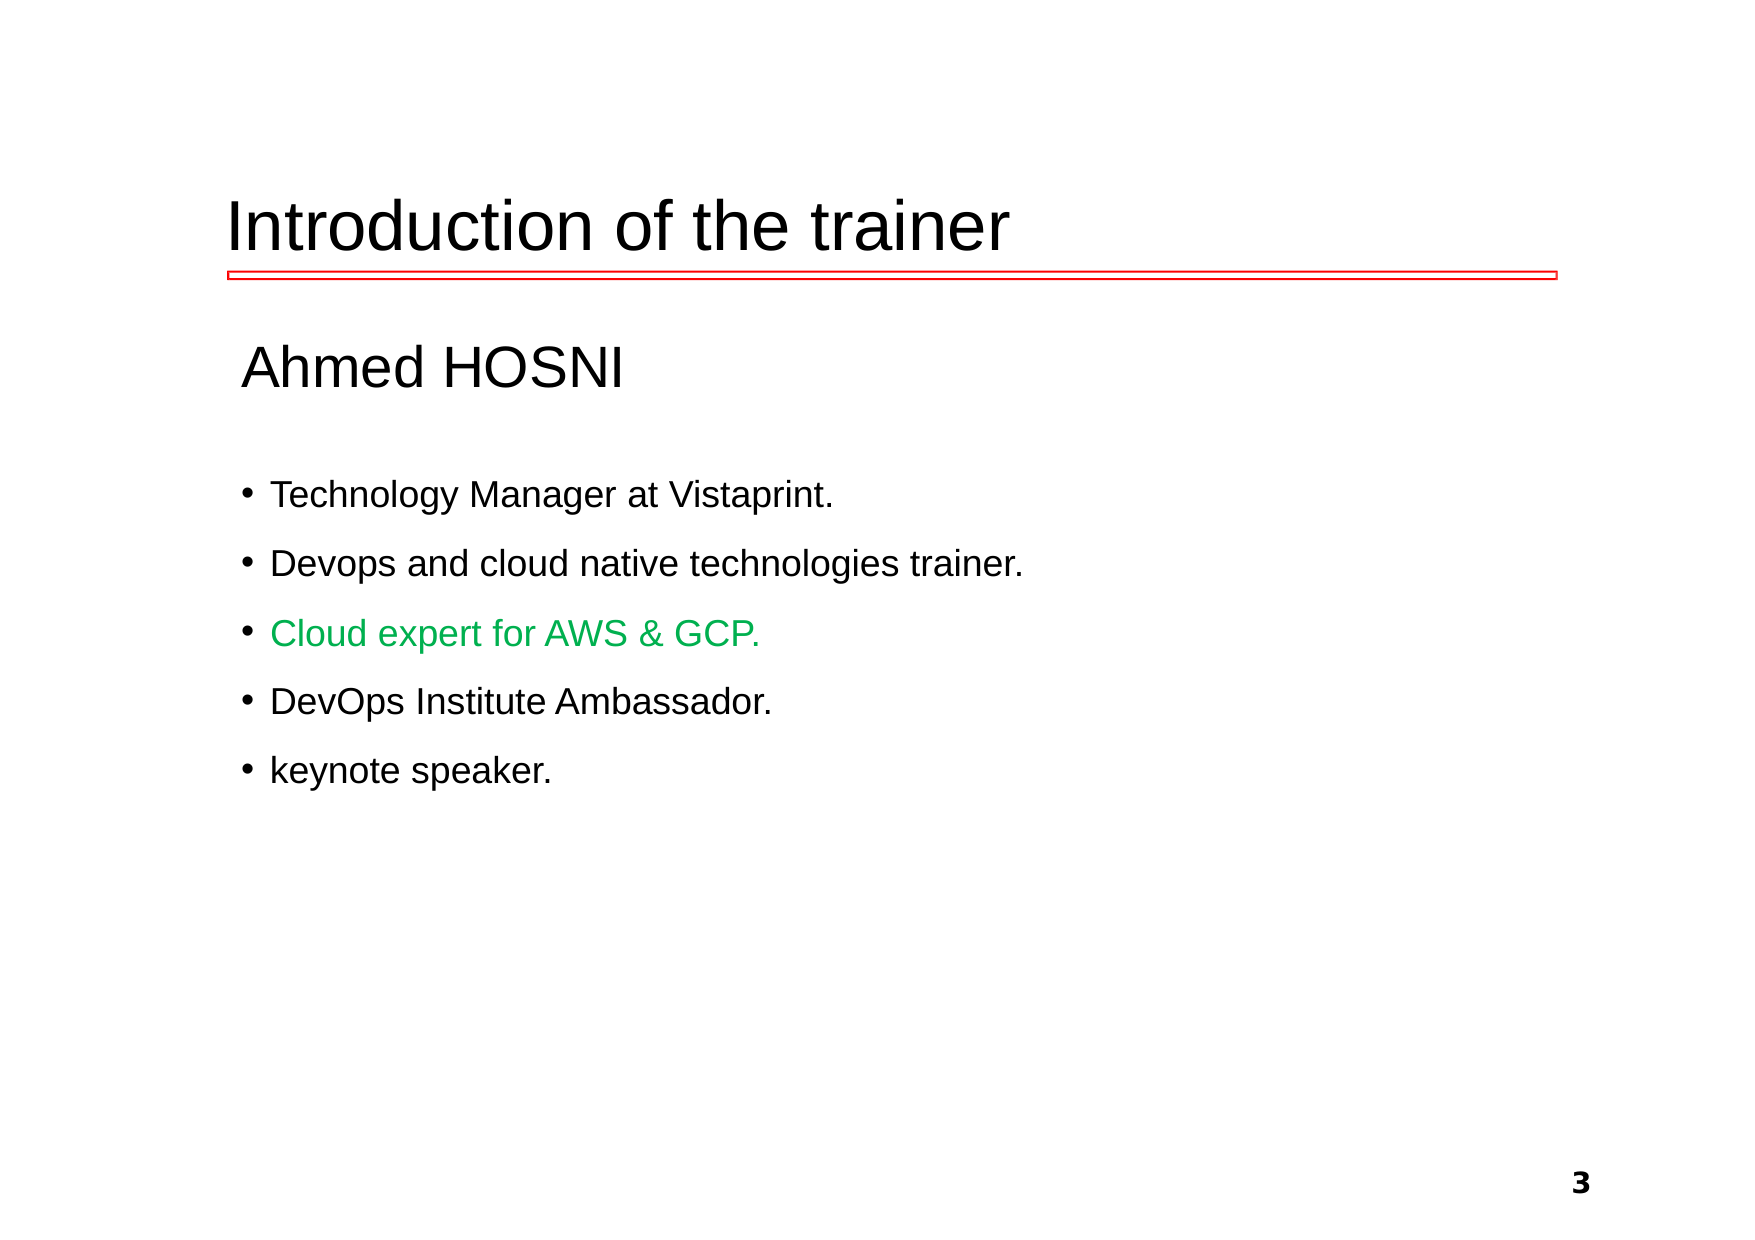

# Introduction of the trainer

Ahmed HOSNI

Technology Manager at Vistaprint.
Devops and cloud native technologies trainer.
Cloud expert for AWS & GCP.
DevOps Institute Ambassador.
keynote speaker.

3